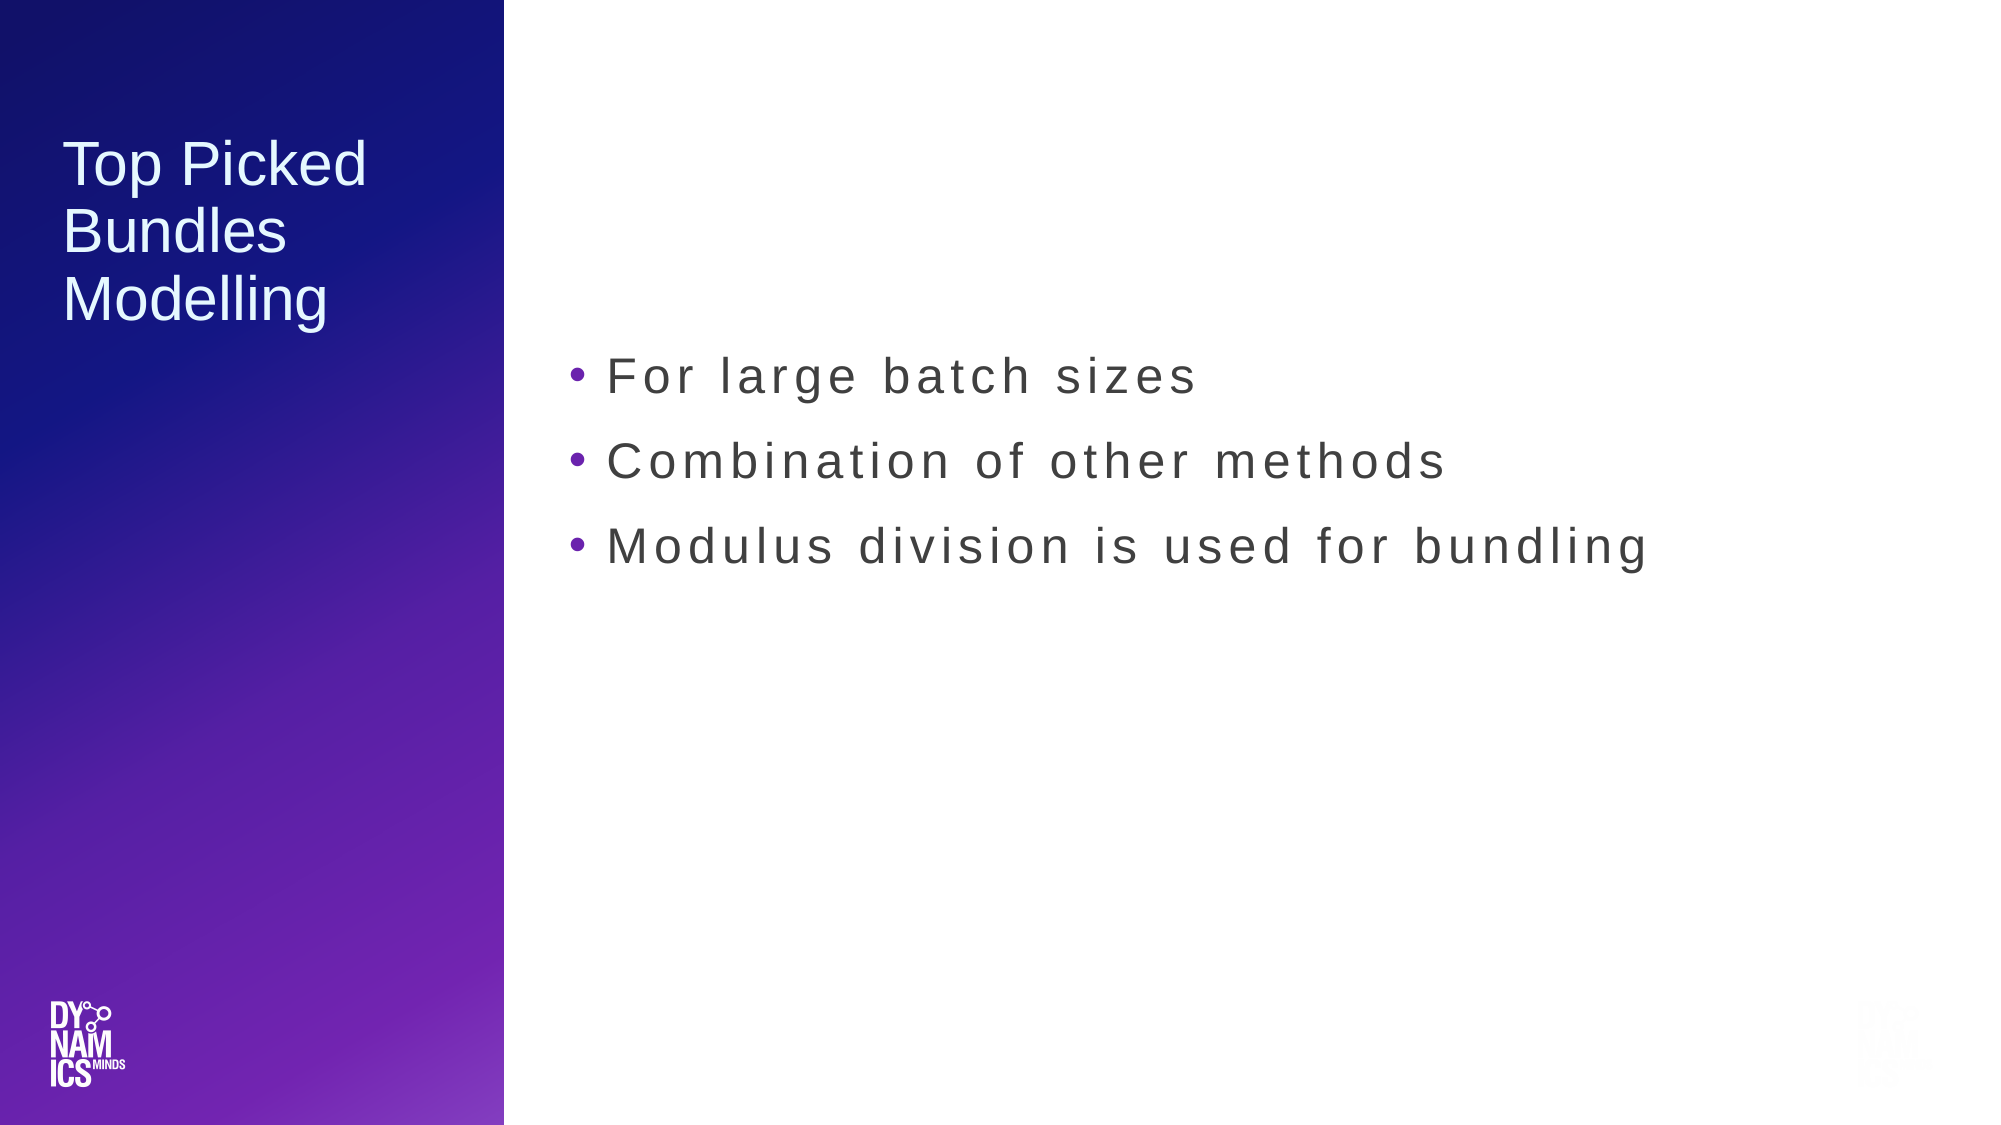

For large batch sizes
Combination of other methods
Modulus division is used for bundling

# Top Picked Bundles Modelling